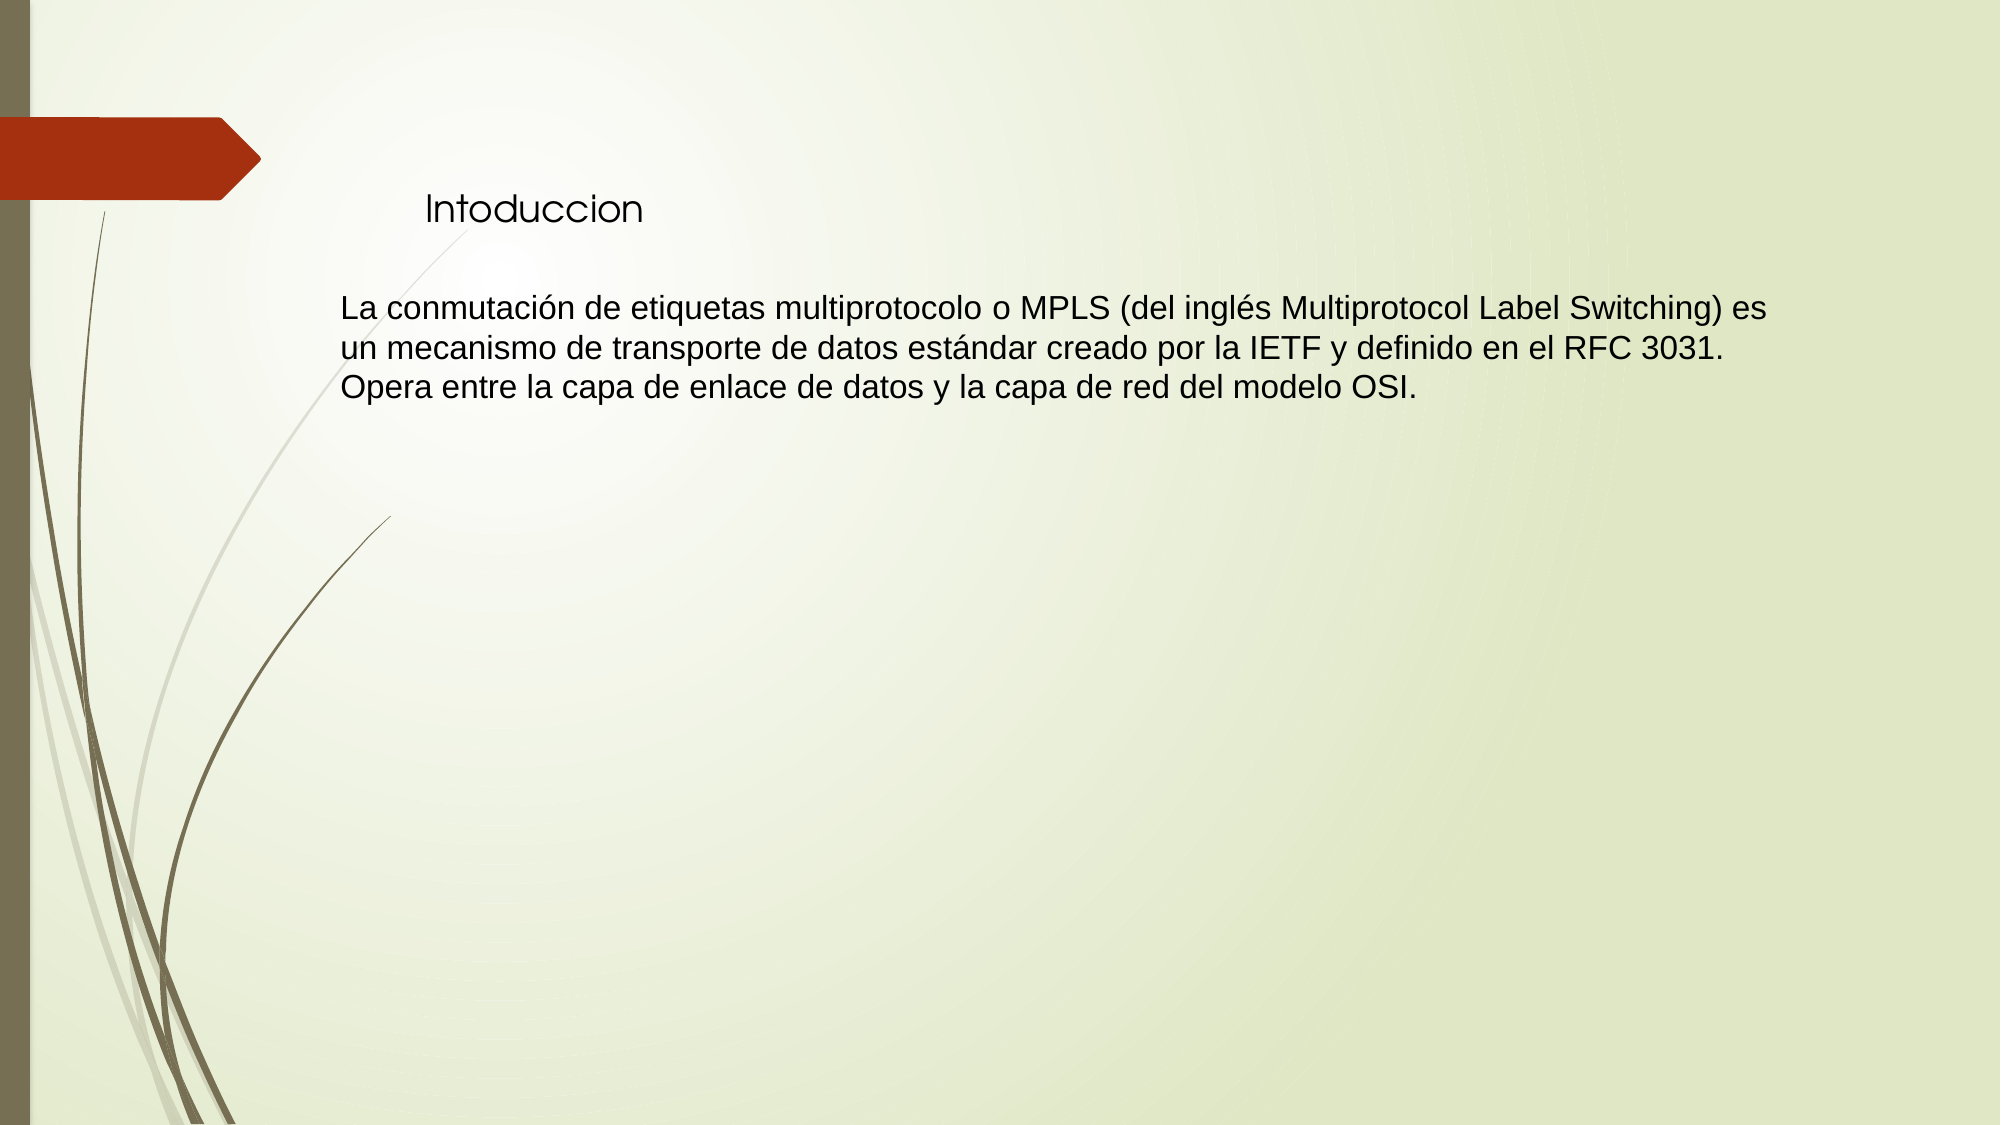

Intoduccion
La conmutación de etiquetas multiprotocolo​ o MPLS (del inglés Multiprotocol Label Switching) es un mecanismo de transporte de datos estándar creado por la IETF y definido en el RFC 3031. Opera entre la capa de enlace de datos y la capa de red del modelo OSI.